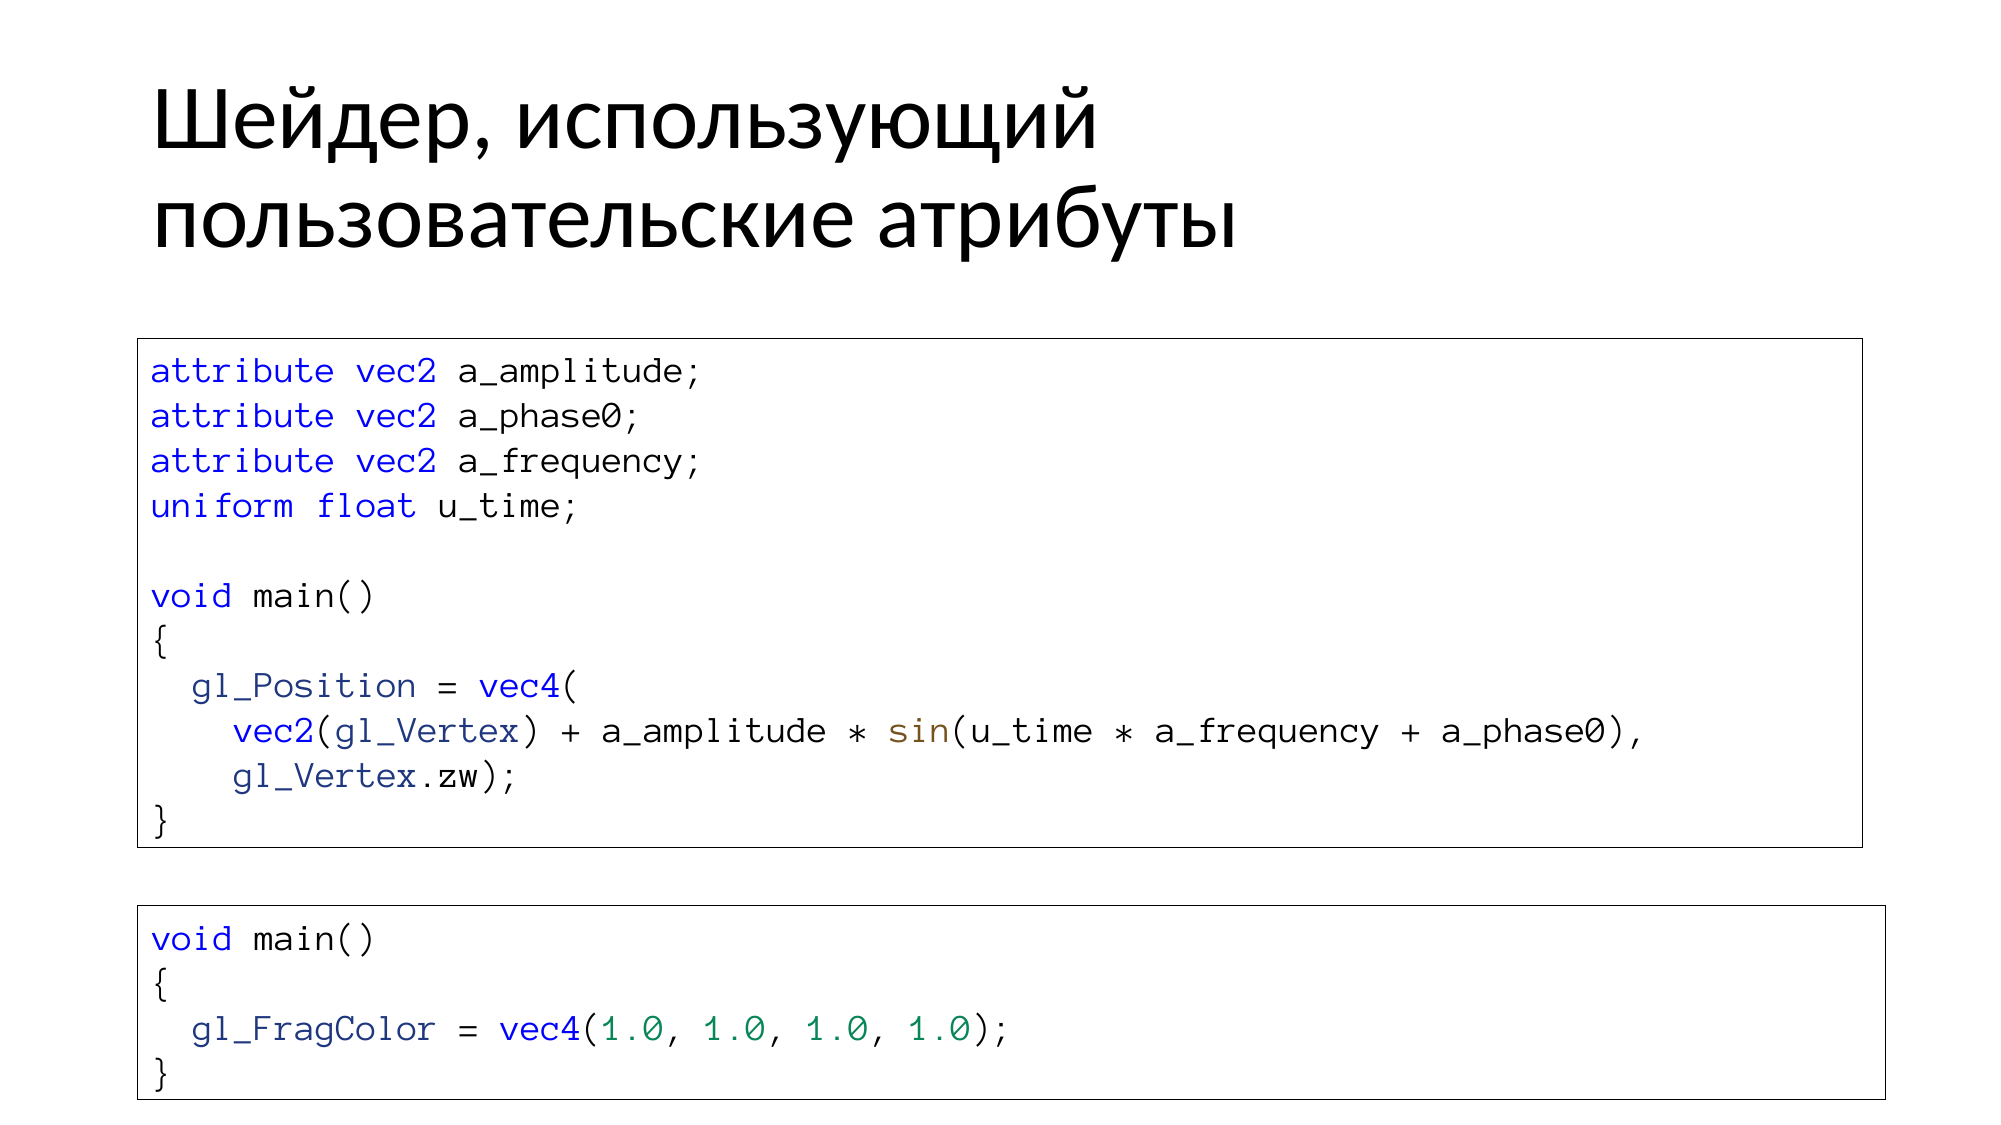

# Шейдер, использующий  пользовательские атрибуты
attribute vec2 a_amplitude;
attribute vec2 a_phase0;
attribute vec2 a_frequency;
uniform float u_time;
void main()
{
  gl_Position = vec4(
    vec2(gl_Vertex) + a_amplitude * sin(u_time * a_frequency + a_phase0),
    gl_Vertex.zw);
}
void main()
{
  gl_FragColor = vec4(1.0, 1.0, 1.0, 1.0);
}